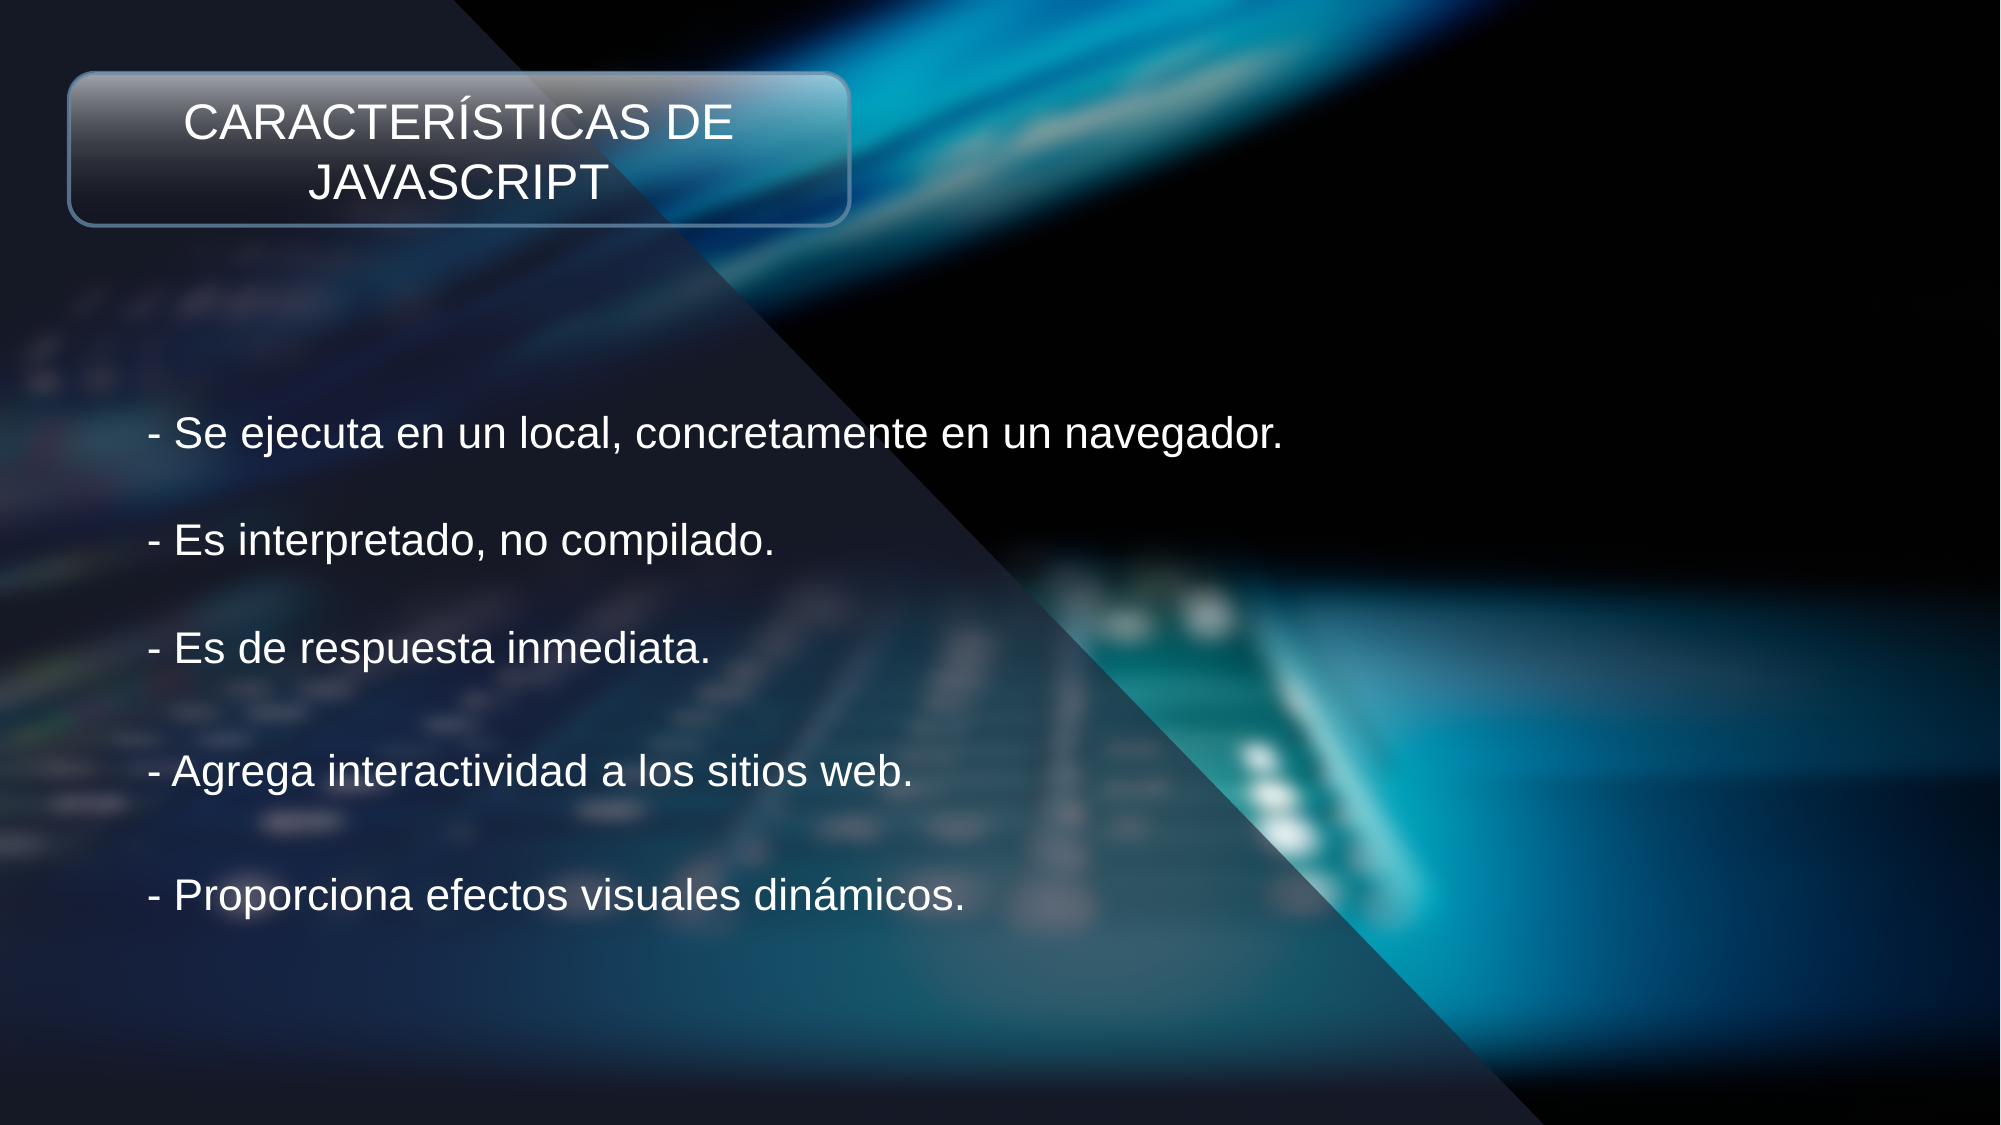

CARACTERÍSTICAS DE JAVASCRIPT
- Se ejecuta en un local, concretamente en un navegador.
- Es interpretado, no compilado.
- Es de respuesta inmediata.
- Agrega interactividad a los sitios web.
- Proporciona efectos visuales dinámicos.